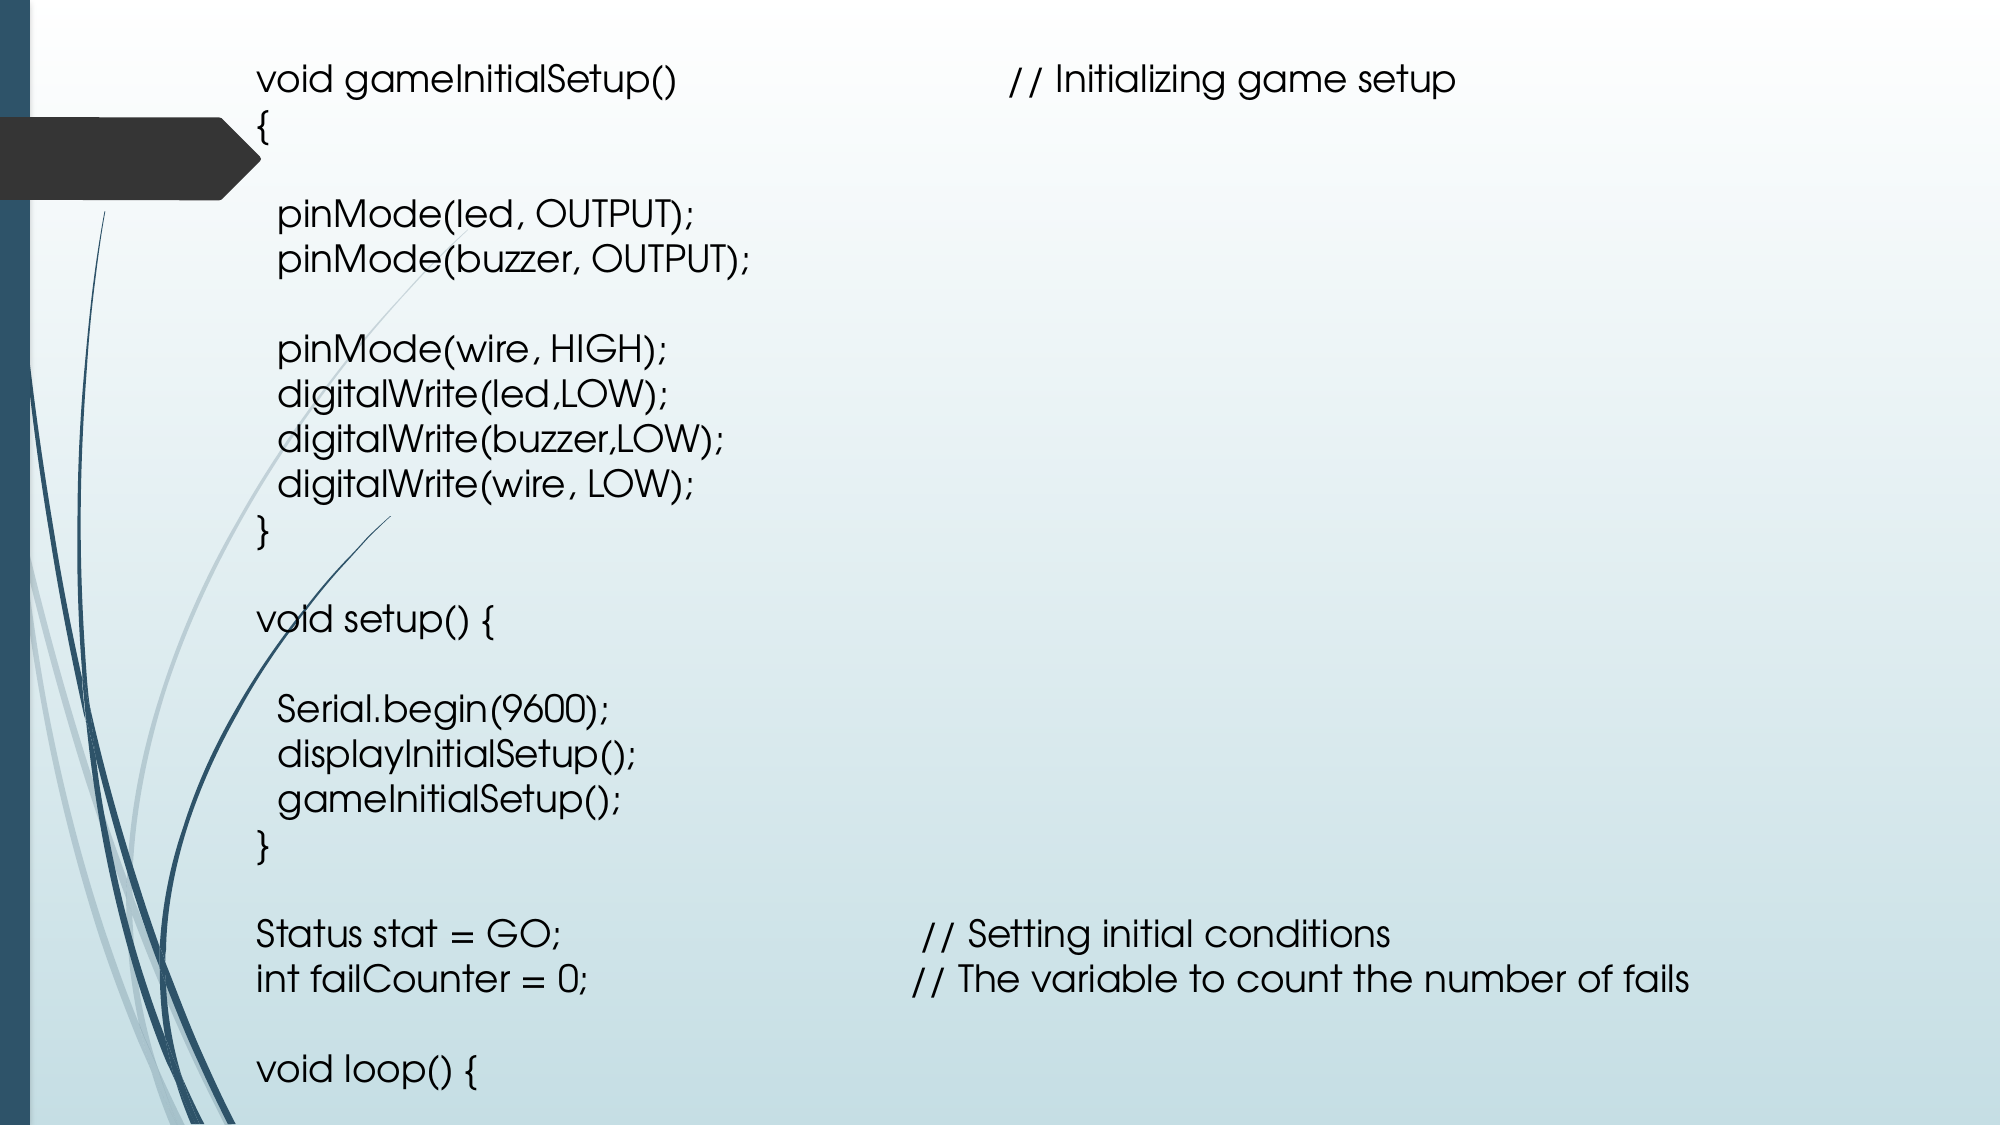

void gameInitialSetup()			// Initializing game setup
{

  pinMode(led, OUTPUT);
  pinMode(buzzer, OUTPUT);

  pinMode(wire, HIGH);
  digitalWrite(led,LOW);
  digitalWrite(buzzer,LOW);
  digitalWrite(wire, LOW);
}

void setup() {

  Serial.begin(9600);
  displayInitialSetup();
  gameInitialSetup();
}

Status stat = GO; 		      // Setting initial conditions
int failCounter = 0;		     // The variable to count the number of fails

void loop() {